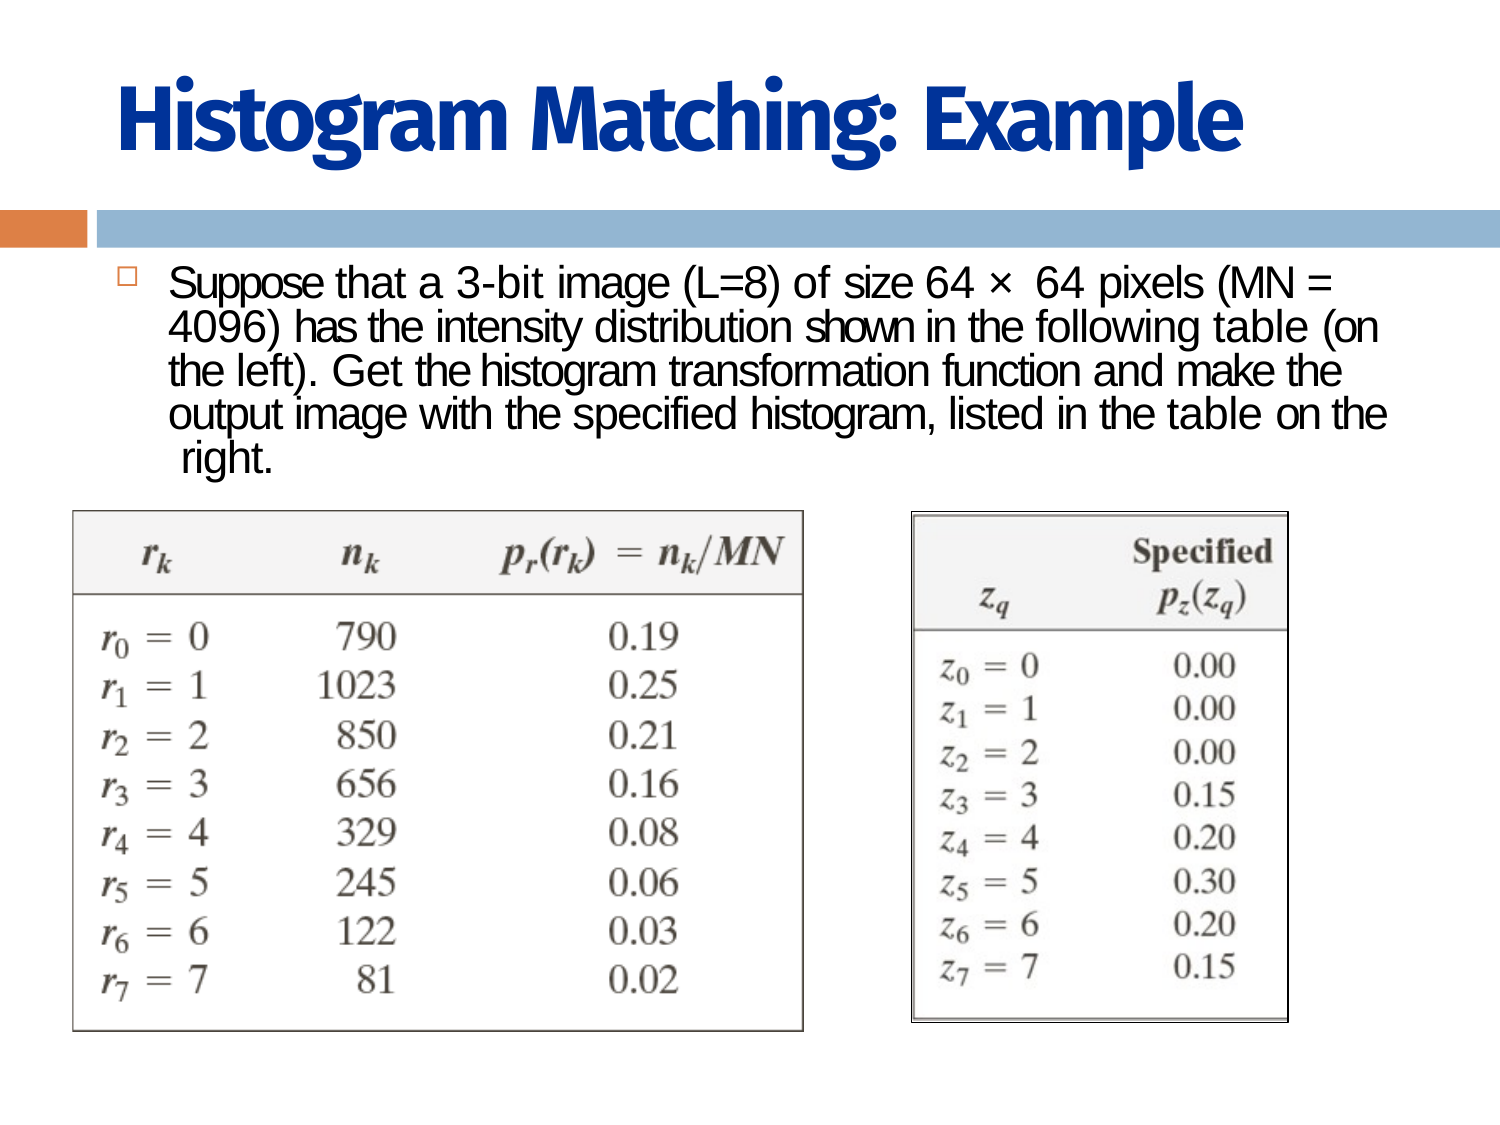

# Histogram Matching: Example
Suppose that a 3-bit image (L=8) of size 64 × 64 pixels (MN =  4096) has the intensity distribution shown in the following table (on  the left). Get the histogram transformation function and make the  output image with the specified histogram, listed in the table on the  right.